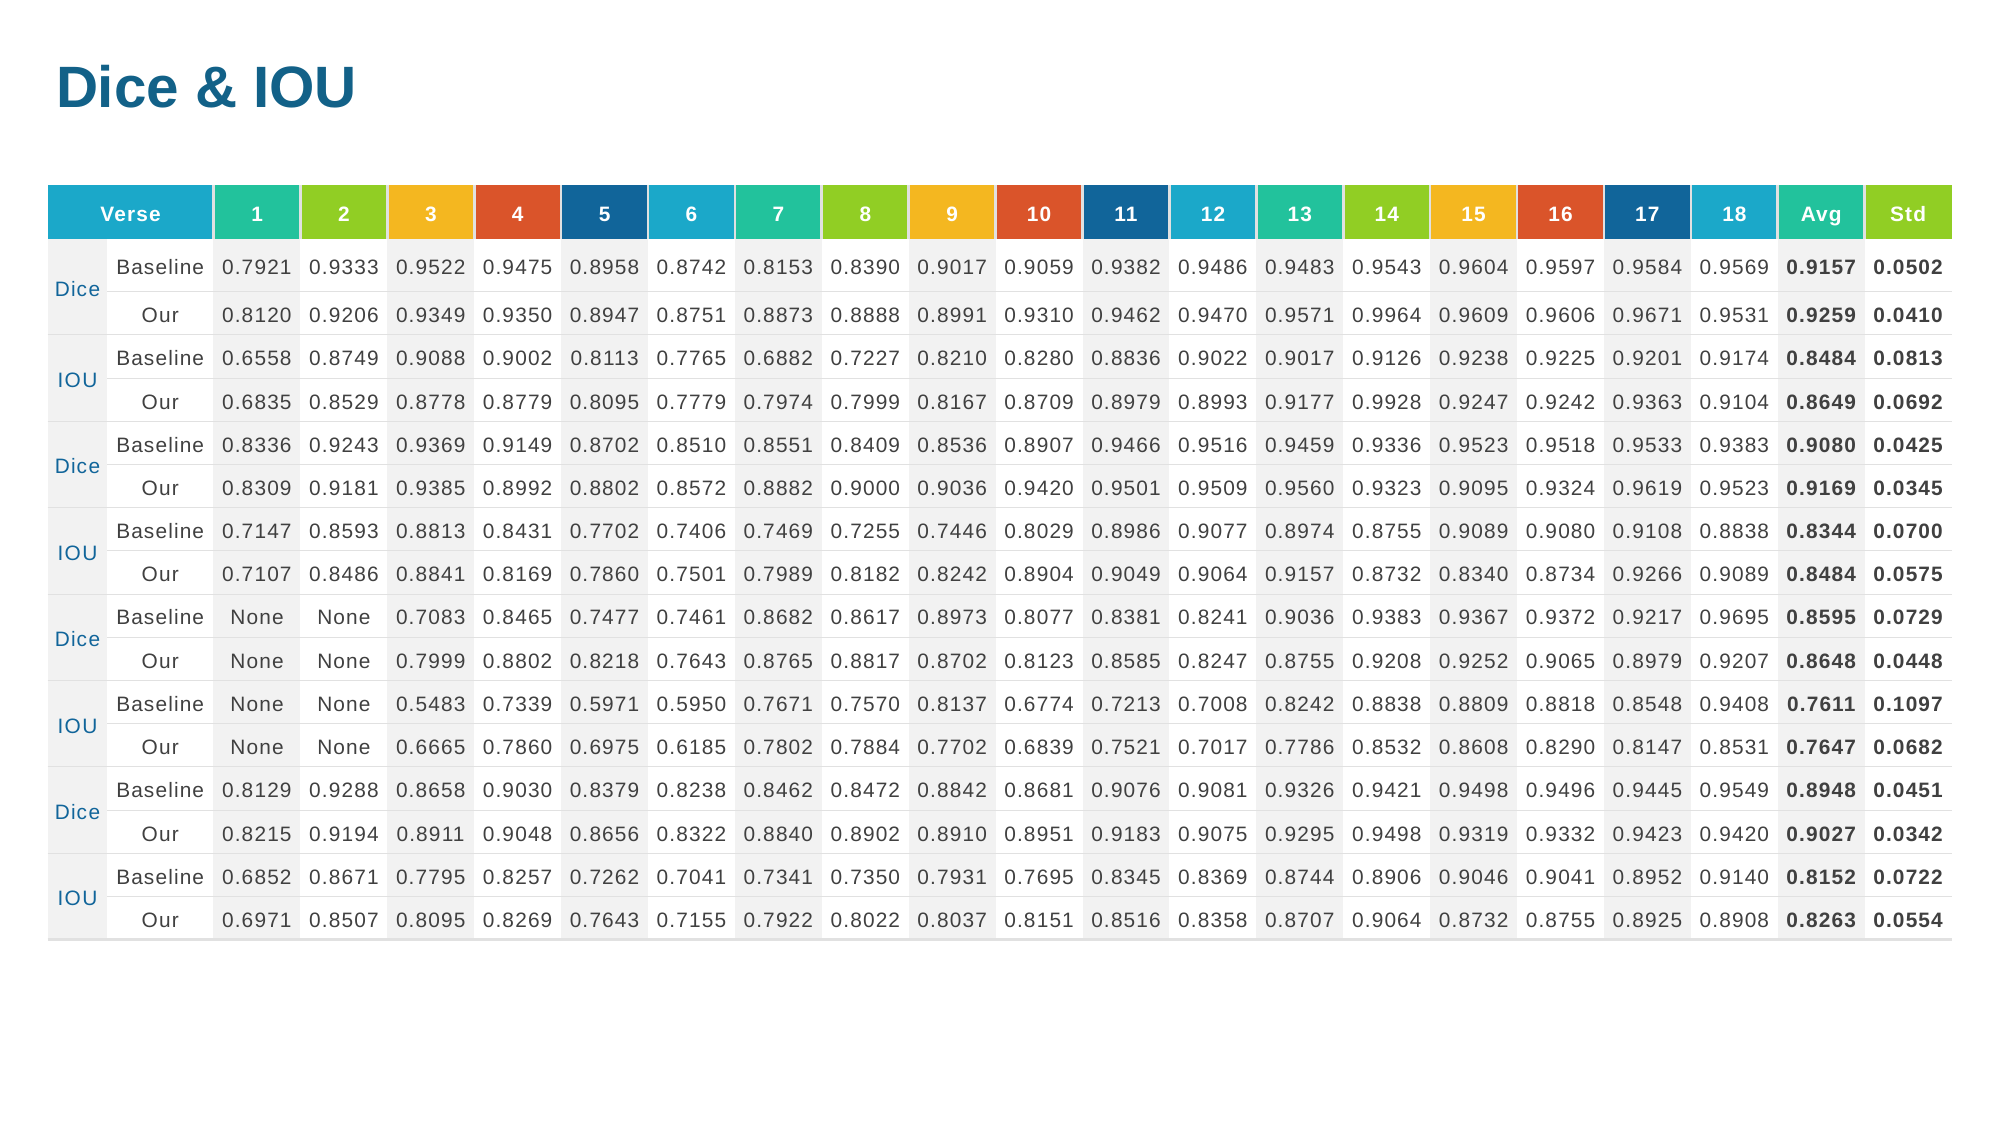

Dice & IOU
| Verse |  | 1 | 2 | 3 | 4 | 5 | 6 | 7 | 8 | 9 | 10 | 11 | 12 | 13 | 14 | 15 | 16 | 17 | 18 | Avg | Std |
| --- | --- | --- | --- | --- | --- | --- | --- | --- | --- | --- | --- | --- | --- | --- | --- | --- | --- | --- | --- | --- | --- |
| Dice | Baseline | 0.7921 | 0.9333 | 0.9522 | 0.9475 | 0.8958 | 0.8742 | 0.8153 | 0.8390 | 0.9017 | 0.9059 | 0.9382 | 0.9486 | 0.9483 | 0.9543 | 0.9604 | 0.9597 | 0.9584 | 0.9569 | 0.9157 | 0.0502 |
|  | Our | 0.8120 | 0.9206 | 0.9349 | 0.9350 | 0.8947 | 0.8751 | 0.8873 | 0.8888 | 0.8991 | 0.9310 | 0.9462 | 0.9470 | 0.9571 | 0.9964 | 0.9609 | 0.9606 | 0.9671 | 0.9531 | 0.9259 | 0.0410 |
| IOU | Baseline | 0.6558 | 0.8749 | 0.9088 | 0.9002 | 0.8113 | 0.7765 | 0.6882 | 0.7227 | 0.8210 | 0.8280 | 0.8836 | 0.9022 | 0.9017 | 0.9126 | 0.9238 | 0.9225 | 0.9201 | 0.9174 | 0.8484 | 0.0813 |
|  | Our | 0.6835 | 0.8529 | 0.8778 | 0.8779 | 0.8095 | 0.7779 | 0.7974 | 0.7999 | 0.8167 | 0.8709 | 0.8979 | 0.8993 | 0.9177 | 0.9928 | 0.9247 | 0.9242 | 0.9363 | 0.9104 | 0.8649 | 0.0692 |
| Dice | Baseline | 0.8336 | 0.9243 | 0.9369 | 0.9149 | 0.8702 | 0.8510 | 0.8551 | 0.8409 | 0.8536 | 0.8907 | 0.9466 | 0.9516 | 0.9459 | 0.9336 | 0.9523 | 0.9518 | 0.9533 | 0.9383 | 0.9080 | 0.0425 |
|  | Our | 0.8309 | 0.9181 | 0.9385 | 0.8992 | 0.8802 | 0.8572 | 0.8882 | 0.9000 | 0.9036 | 0.9420 | 0.9501 | 0.9509 | 0.9560 | 0.9323 | 0.9095 | 0.9324 | 0.9619 | 0.9523 | 0.9169 | 0.0345 |
| IOU | Baseline | 0.7147 | 0.8593 | 0.8813 | 0.8431 | 0.7702 | 0.7406 | 0.7469 | 0.7255 | 0.7446 | 0.8029 | 0.8986 | 0.9077 | 0.8974 | 0.8755 | 0.9089 | 0.9080 | 0.9108 | 0.8838 | 0.8344 | 0.0700 |
|  | Our | 0.7107 | 0.8486 | 0.8841 | 0.8169 | 0.7860 | 0.7501 | 0.7989 | 0.8182 | 0.8242 | 0.8904 | 0.9049 | 0.9064 | 0.9157 | 0.8732 | 0.8340 | 0.8734 | 0.9266 | 0.9089 | 0.8484 | 0.0575 |
| Dice | Baseline | None | None | 0.7083 | 0.8465 | 0.7477 | 0.7461 | 0.8682 | 0.8617 | 0.8973 | 0.8077 | 0.8381 | 0.8241 | 0.9036 | 0.9383 | 0.9367 | 0.9372 | 0.9217 | 0.9695 | 0.8595 | 0.0729 |
|  | Our | None | None | 0.7999 | 0.8802 | 0.8218 | 0.7643 | 0.8765 | 0.8817 | 0.8702 | 0.8123 | 0.8585 | 0.8247 | 0.8755 | 0.9208 | 0.9252 | 0.9065 | 0.8979 | 0.9207 | 0.8648 | 0.0448 |
| IOU | Baseline | None | None | 0.5483 | 0.7339 | 0.5971 | 0.5950 | 0.7671 | 0.7570 | 0.8137 | 0.6774 | 0.7213 | 0.7008 | 0.8242 | 0.8838 | 0.8809 | 0.8818 | 0.8548 | 0.9408 | 0.7611 | 0.1097 |
|  | Our | None | None | 0.6665 | 0.7860 | 0.6975 | 0.6185 | 0.7802 | 0.7884 | 0.7702 | 0.6839 | 0.7521 | 0.7017 | 0.7786 | 0.8532 | 0.8608 | 0.8290 | 0.8147 | 0.8531 | 0.7647 | 0.0682 |
| Dice | Baseline | 0.8129 | 0.9288 | 0.8658 | 0.9030 | 0.8379 | 0.8238 | 0.8462 | 0.8472 | 0.8842 | 0.8681 | 0.9076 | 0.9081 | 0.9326 | 0.9421 | 0.9498 | 0.9496 | 0.9445 | 0.9549 | 0.8948 | 0.0451 |
|  | Our | 0.8215 | 0.9194 | 0.8911 | 0.9048 | 0.8656 | 0.8322 | 0.8840 | 0.8902 | 0.8910 | 0.8951 | 0.9183 | 0.9075 | 0.9295 | 0.9498 | 0.9319 | 0.9332 | 0.9423 | 0.9420 | 0.9027 | 0.0342 |
| IOU | Baseline | 0.6852 | 0.8671 | 0.7795 | 0.8257 | 0.7262 | 0.7041 | 0.7341 | 0.7350 | 0.7931 | 0.7695 | 0.8345 | 0.8369 | 0.8744 | 0.8906 | 0.9046 | 0.9041 | 0.8952 | 0.9140 | 0.8152 | 0.0722 |
|  | Our | 0.6971 | 0.8507 | 0.8095 | 0.8269 | 0.7643 | 0.7155 | 0.7922 | 0.8022 | 0.8037 | 0.8151 | 0.8516 | 0.8358 | 0.8707 | 0.9064 | 0.8732 | 0.8755 | 0.8925 | 0.8908 | 0.8263 | 0.0554 |